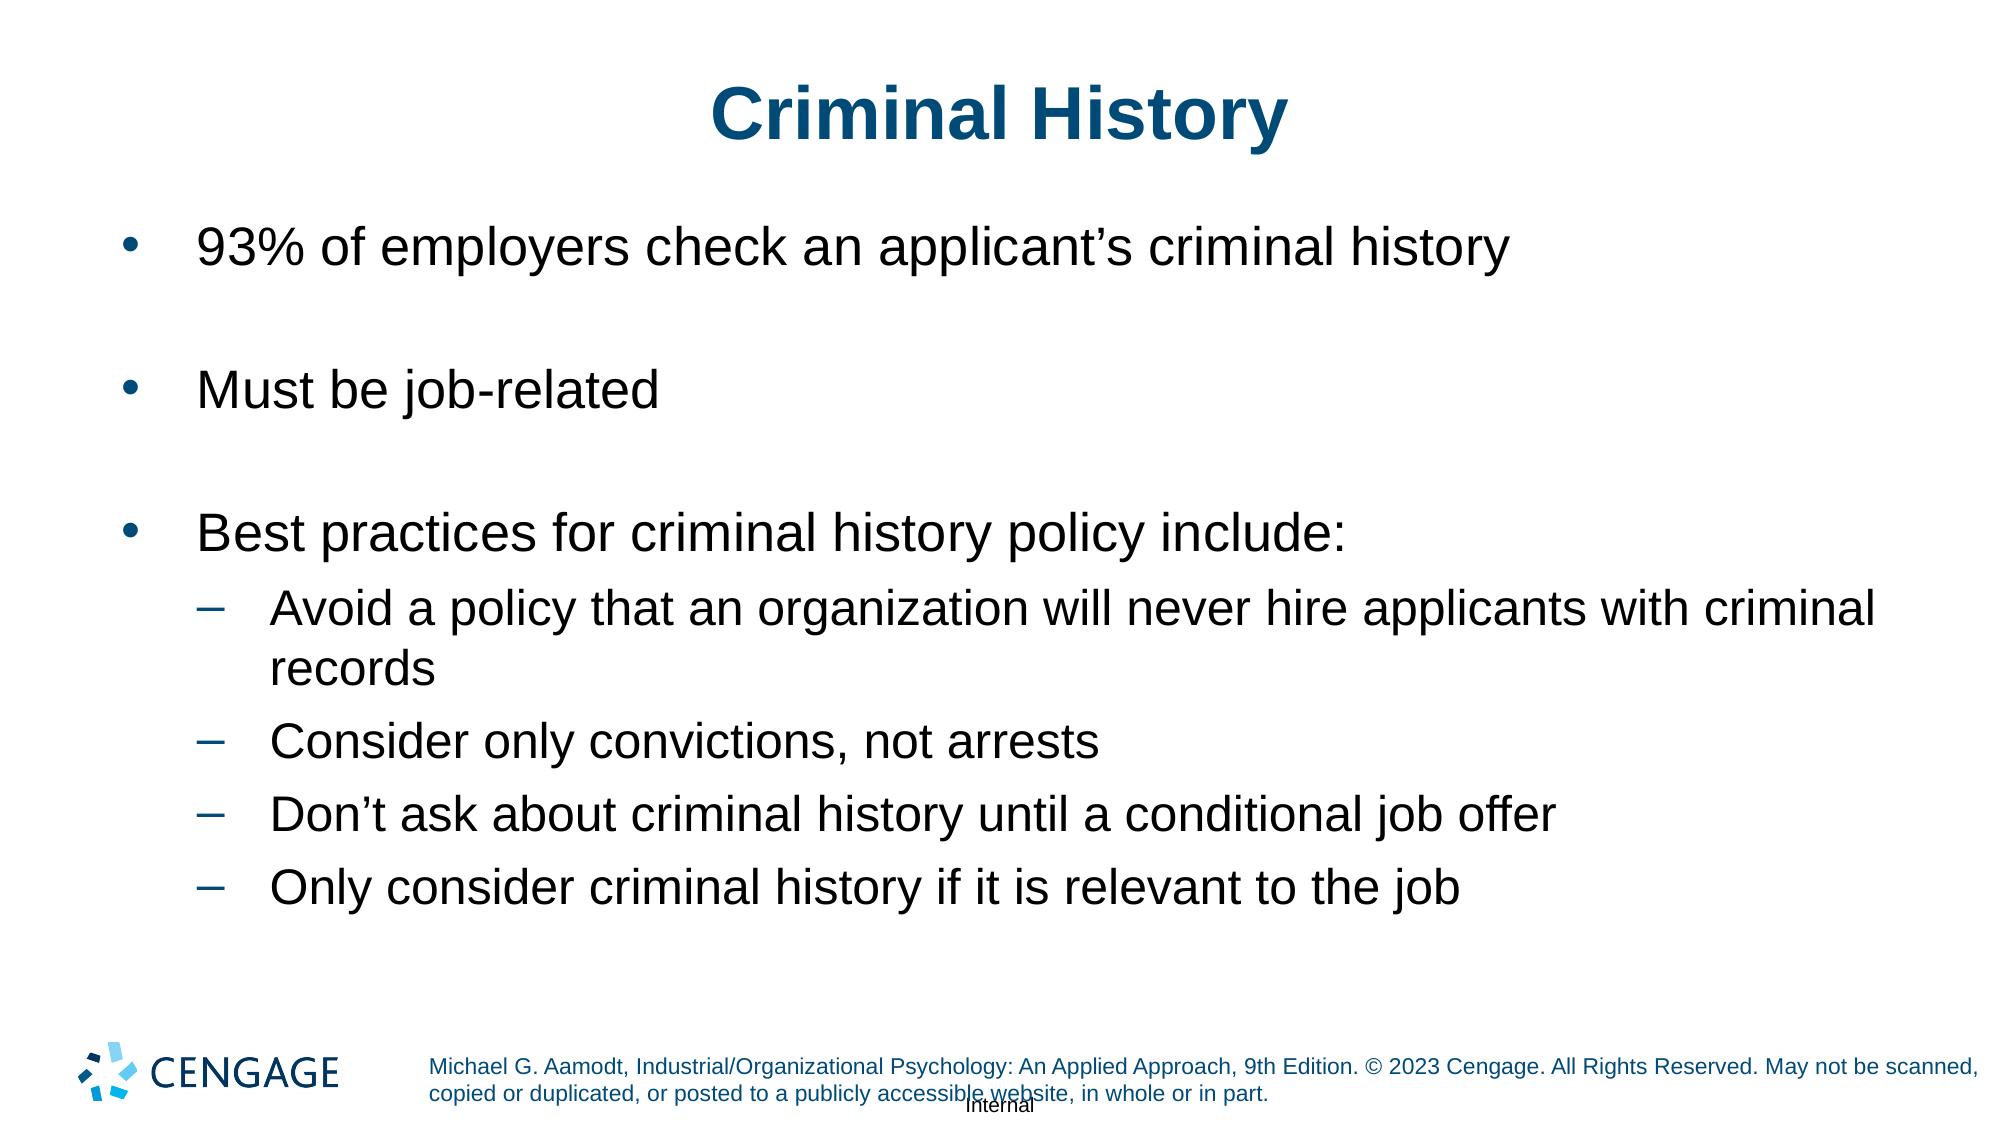

# Criminal History
93% of employers check an applicant’s criminal history
Must be job-related
Best practices for criminal history policy include:
Avoid a policy that an organization will never hire applicants with criminal records
Consider only convictions, not arrests
Don’t ask about criminal history until a conditional job offer
Only consider criminal history if it is relevant to the job